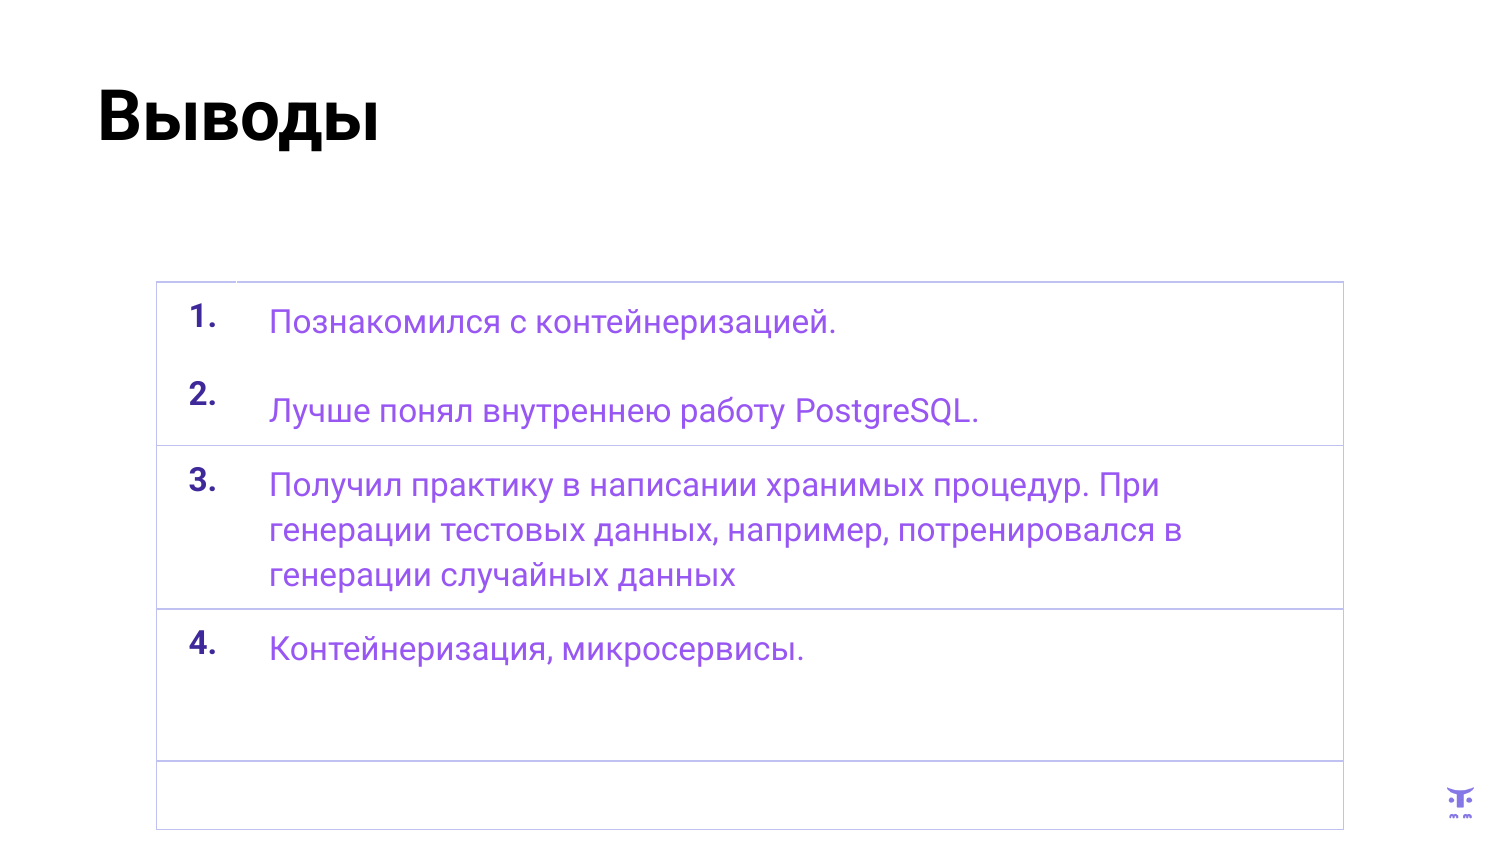

# Выводы

| 1. 2. | Познакомился с контейнеризацией. Лучше понял внутреннею работу PostgreSQL. |
| --- | --- |
| 3. | Получил практику в написании хранимых процедур. При генерации тестовых данных, например, потренировался в генерации случайных данных |
| 4. | Контейнеризация, микросервисы. |
|  |  |